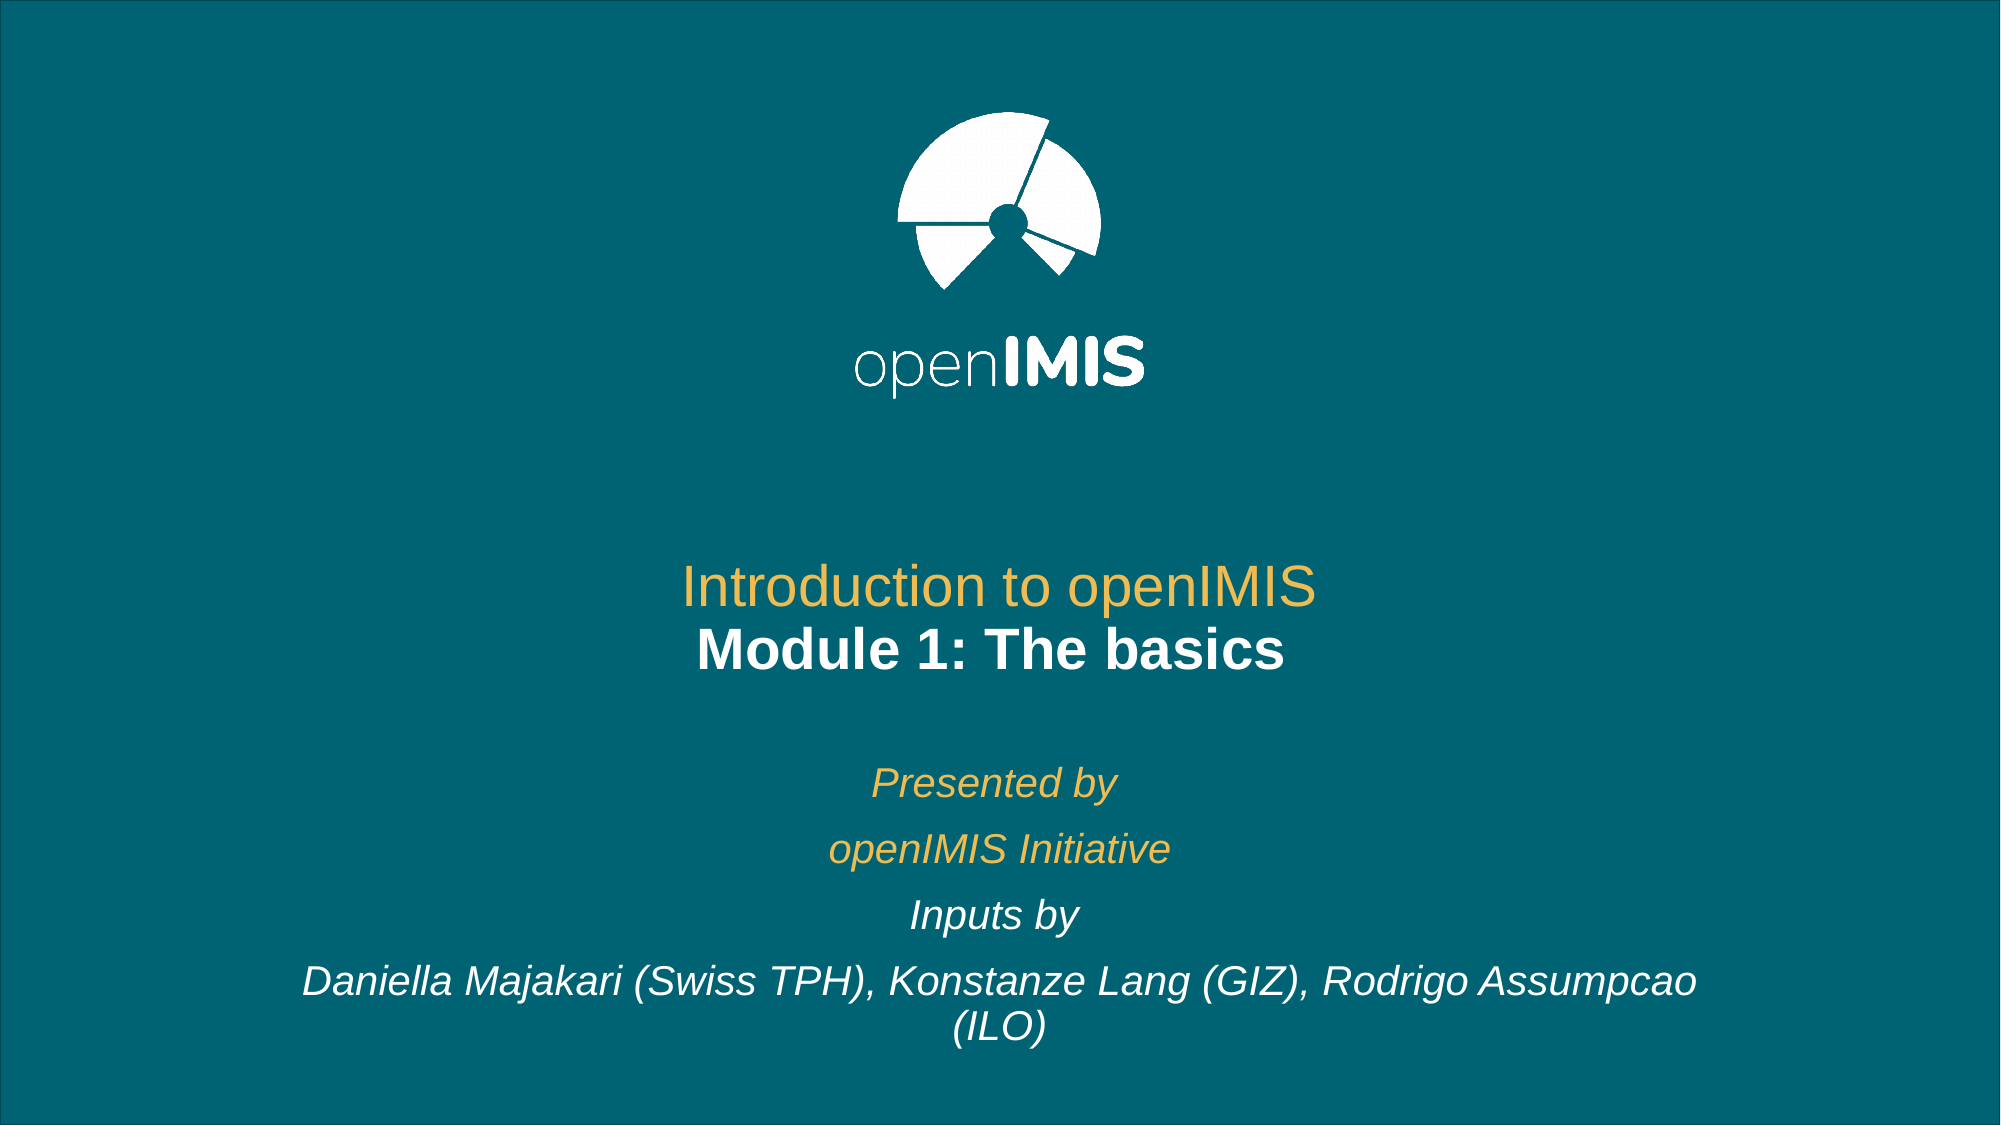

# Introduction to openIMIS Module 1: The basics
Presented by
openIMIS Initiative
Inputs by
Daniella Majakari (Swiss TPH), Konstanze Lang (GIZ), Rodrigo Assumpcao (ILO)